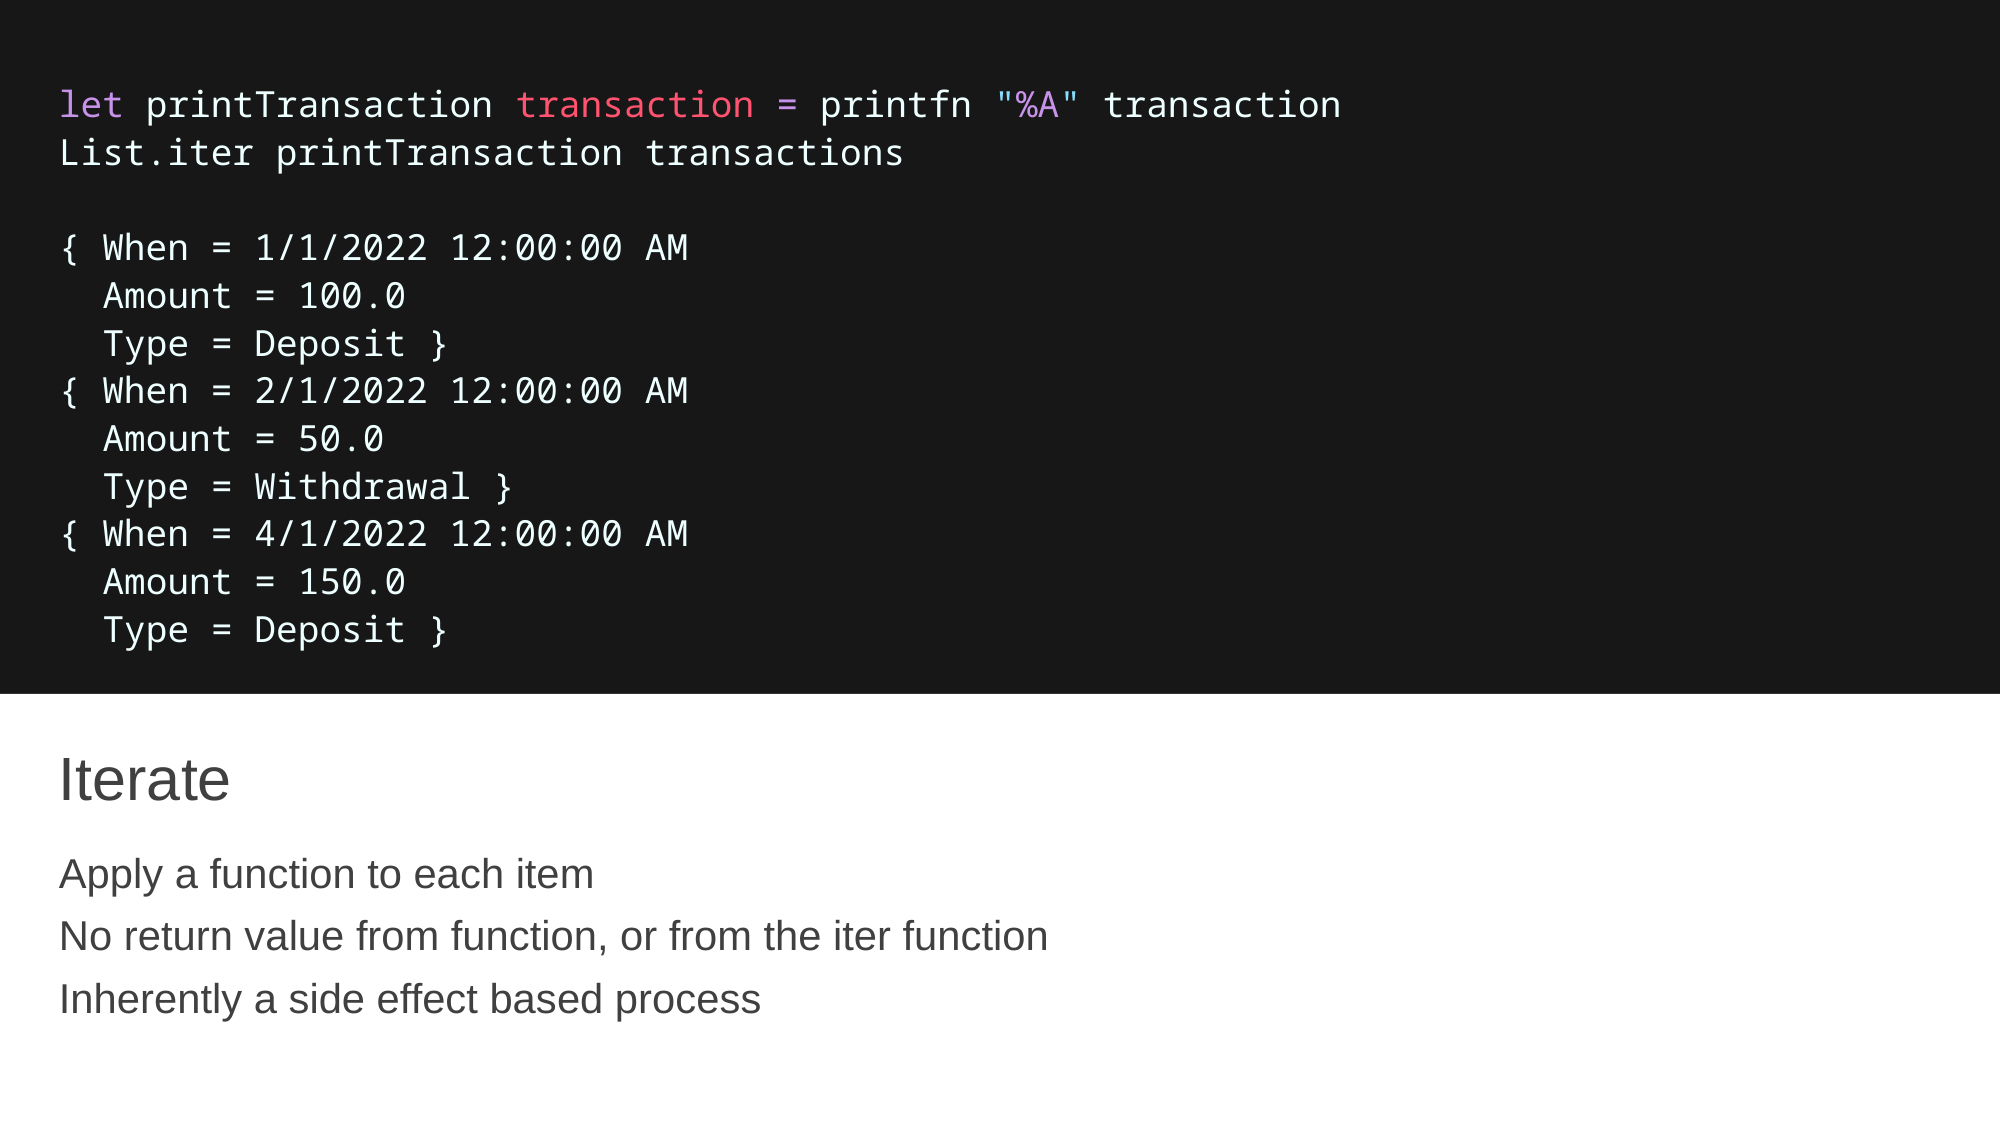

let printTransaction transaction = printfn "%A" transaction
List.iter printTransaction transactions

{ When = 1/1/2022 12:00:00 AM
  Amount = 100.0
  Type = Deposit }
{ When = 2/1/2022 12:00:00 AM
  Amount = 50.0
  Type = Withdrawal }
{ When = 4/1/2022 12:00:00 AM
  Amount = 150.0
  Type = Deposit }
# Iterate
Apply a function to each item
No return value from function, or from the iter function
Inherently a side effect based process